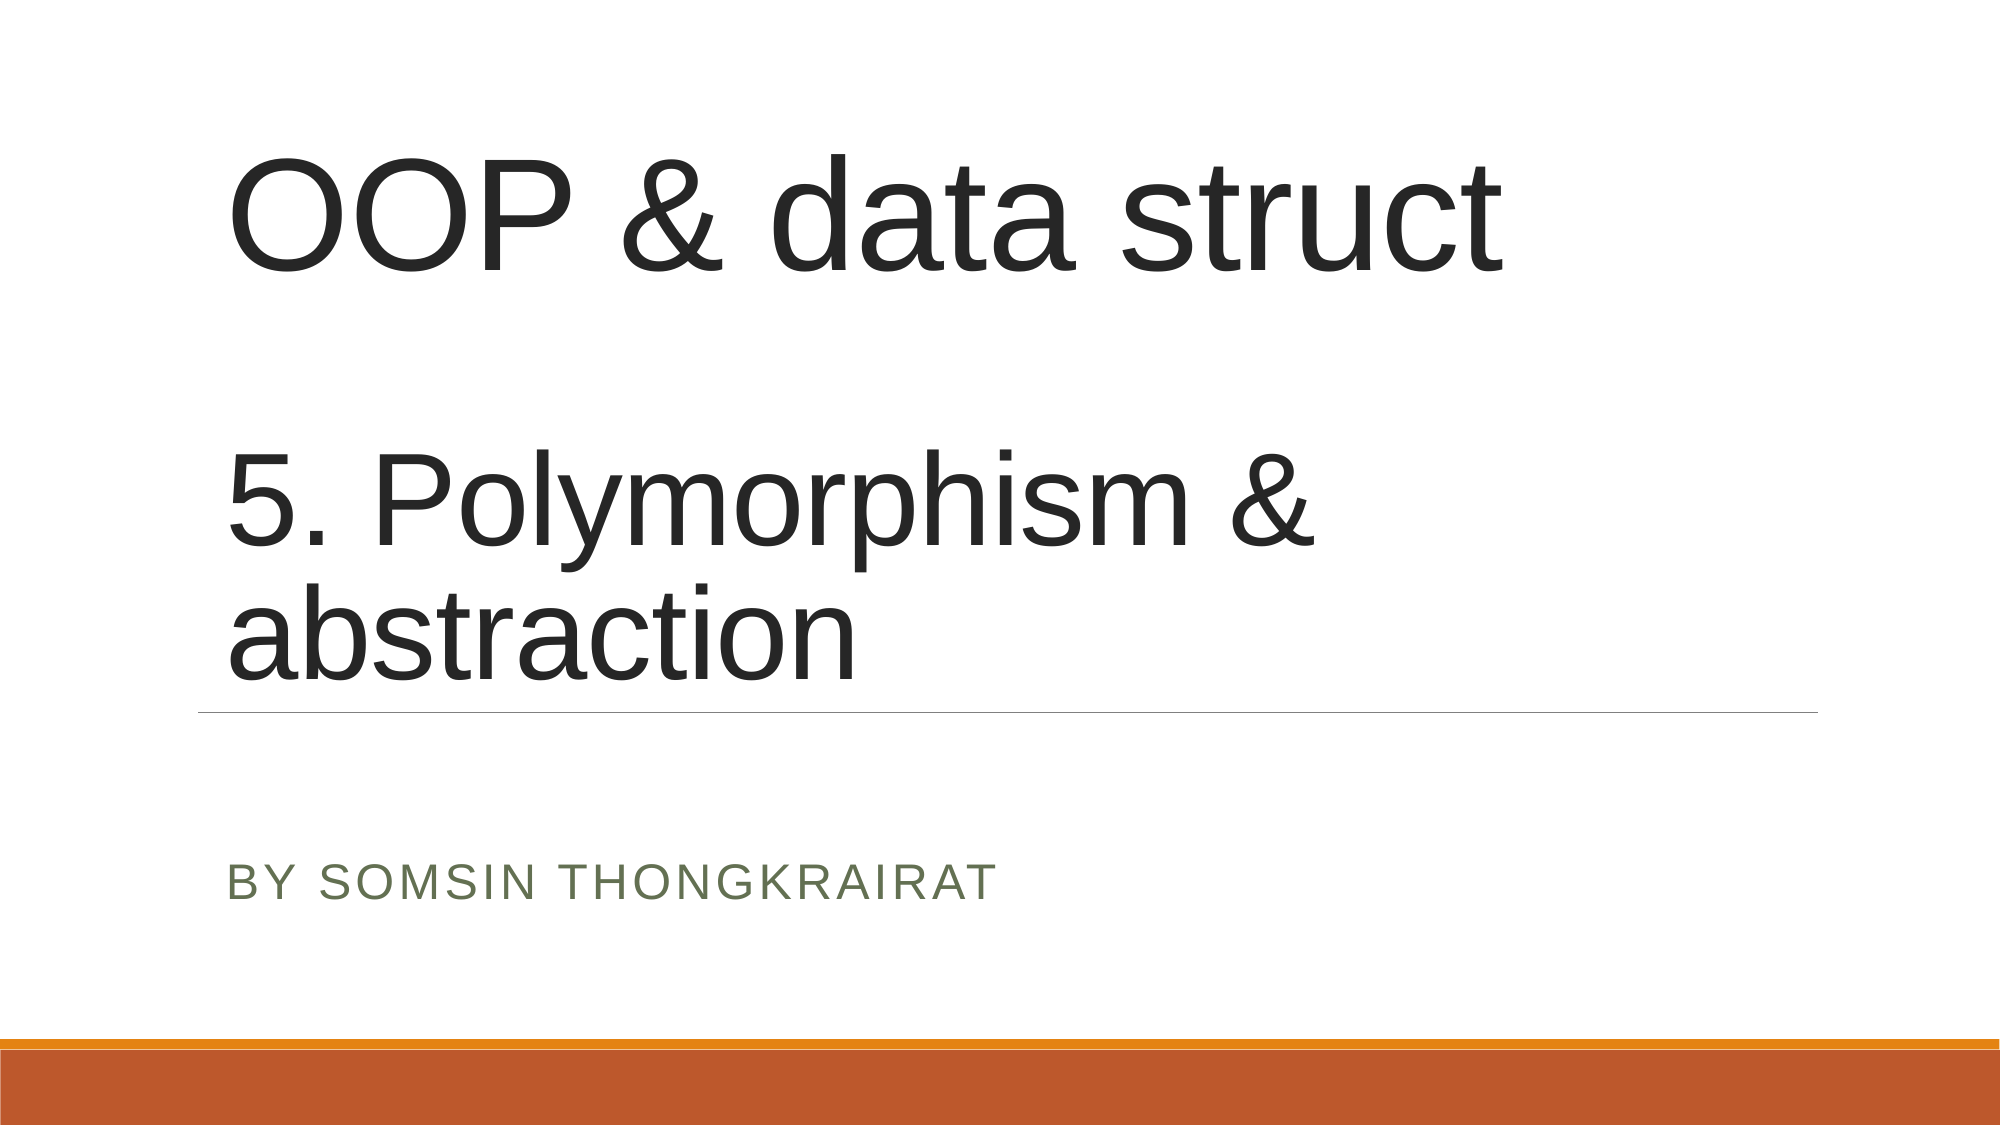

# OOP & data struct 5. Polymorphism & abstraction
By Somsin Thongkrairat